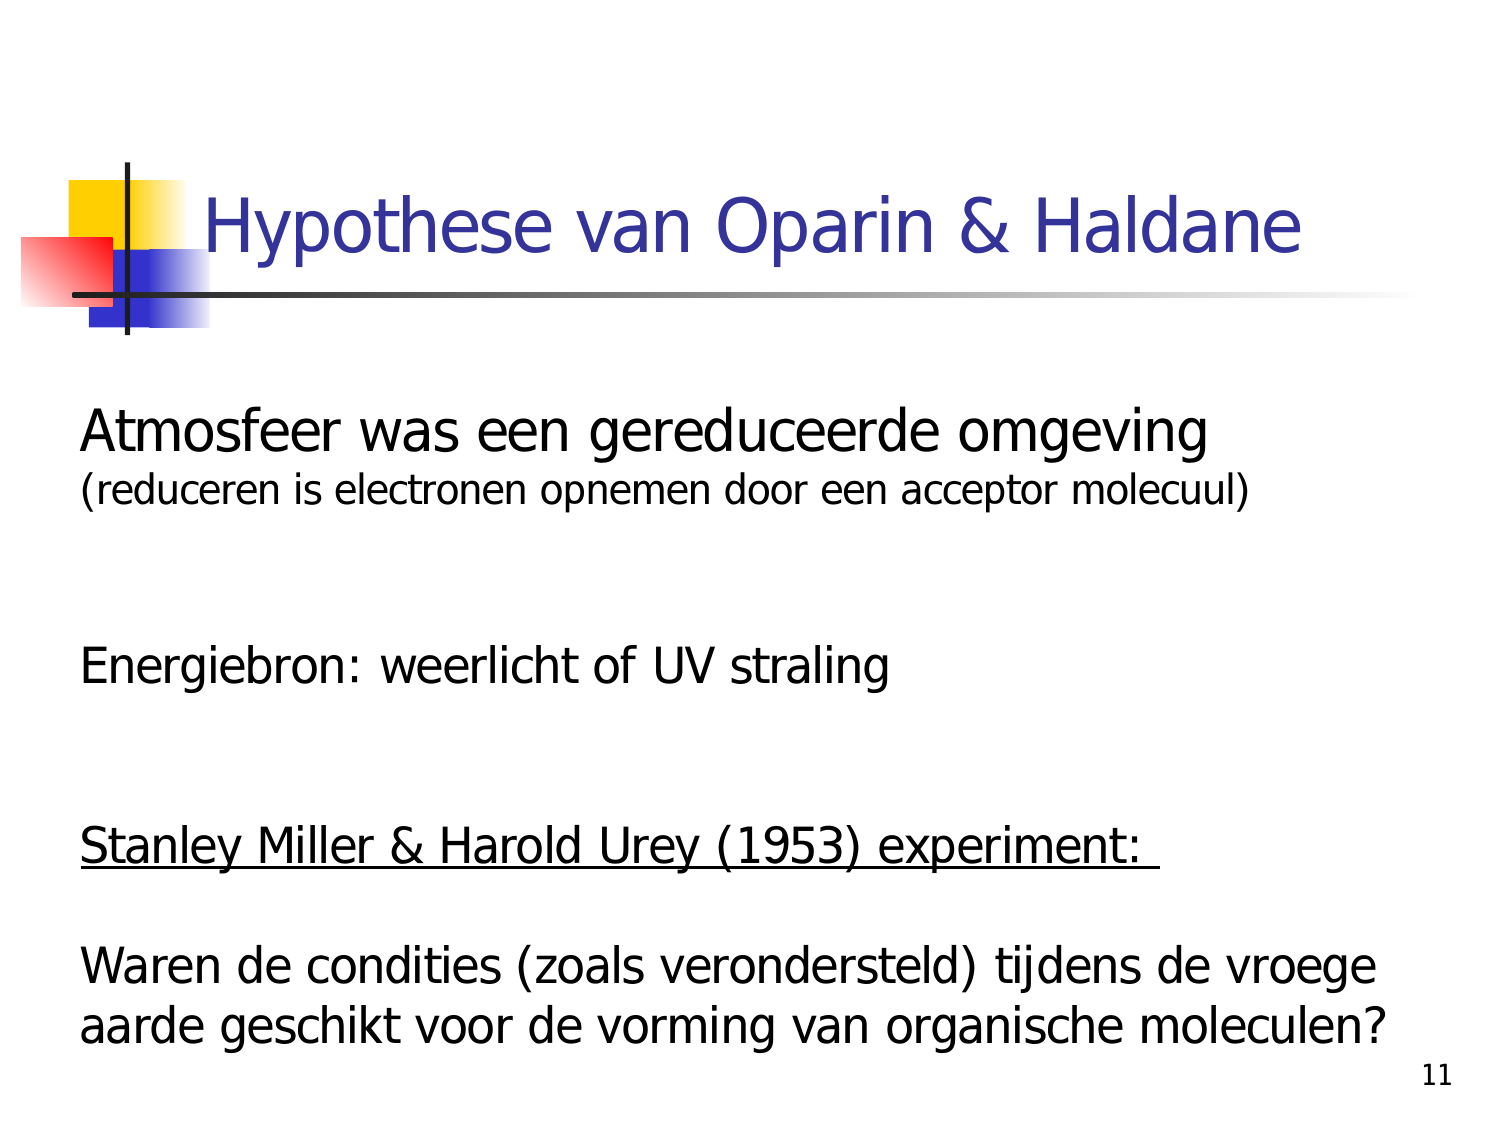

# Hypothese van Oparin & Haldane
Atmosfeer was een gereduceerde omgeving
(reduceren is electronen opnemen door een acceptor molecuul)

Energiebron: weerlicht of UV straling

Stanley Miller & Harold Urey (1953) experiment:

Waren de condities (zoals verondersteld) tijdens de vroege aarde geschikt voor de vorming van organische moleculen?

11